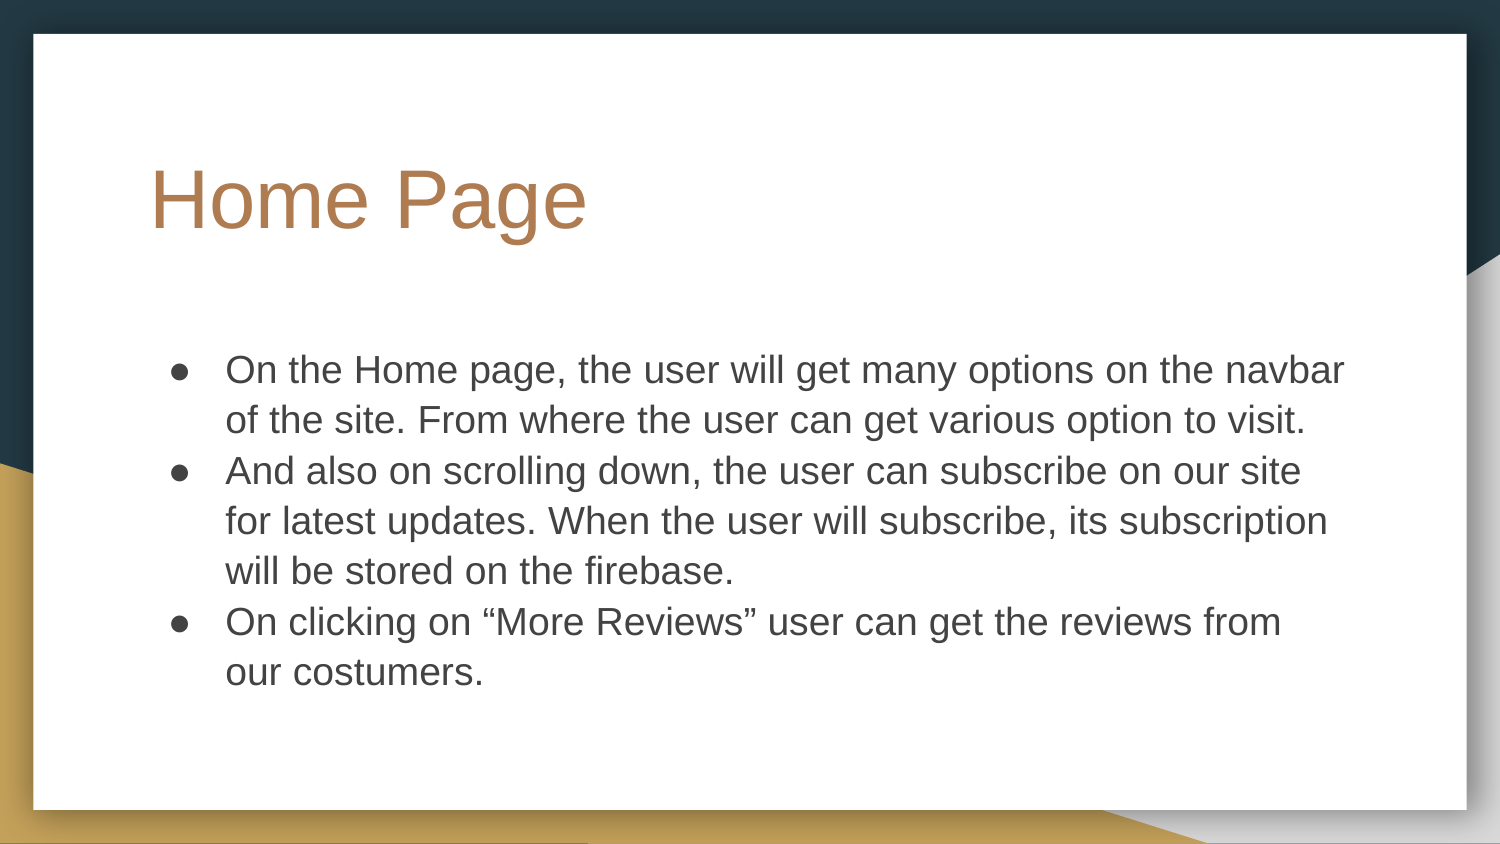

# Home Page

On the Home page, the user will get many options on the navbar of the site. From where the user can get various option to visit.
And also on scrolling down, the user can subscribe on our site for latest updates. When the user will subscribe, its subscription will be stored on the firebase.
On clicking on “More Reviews” user can get the reviews from our costumers.